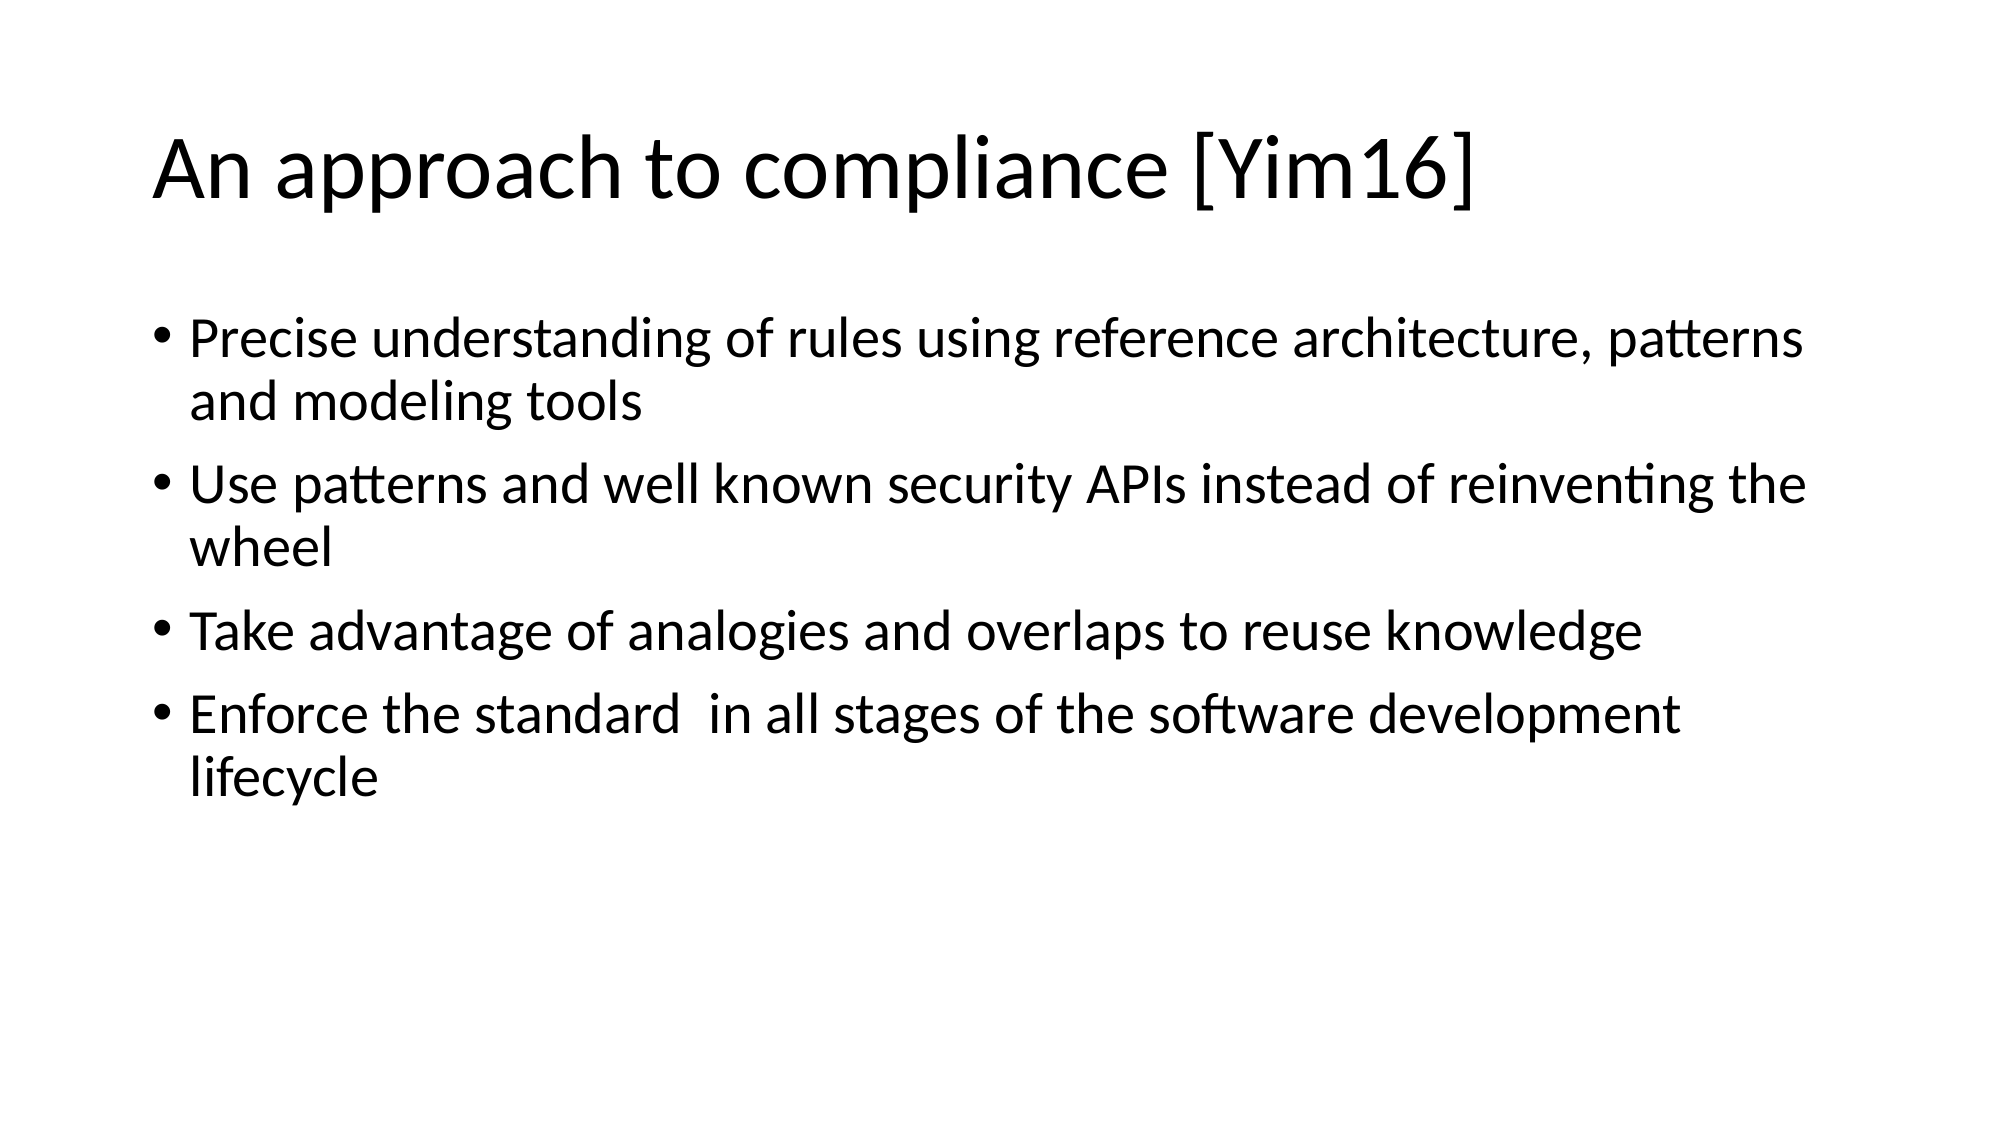

# An approach to compliance [Yim16]
Precise understanding of rules using reference architecture, patterns and modeling tools
Use patterns and well known security APIs instead of reinventing the wheel
Take advantage of analogies and overlaps to reuse knowledge
Enforce the standard  in all stages of the software development lifecycle